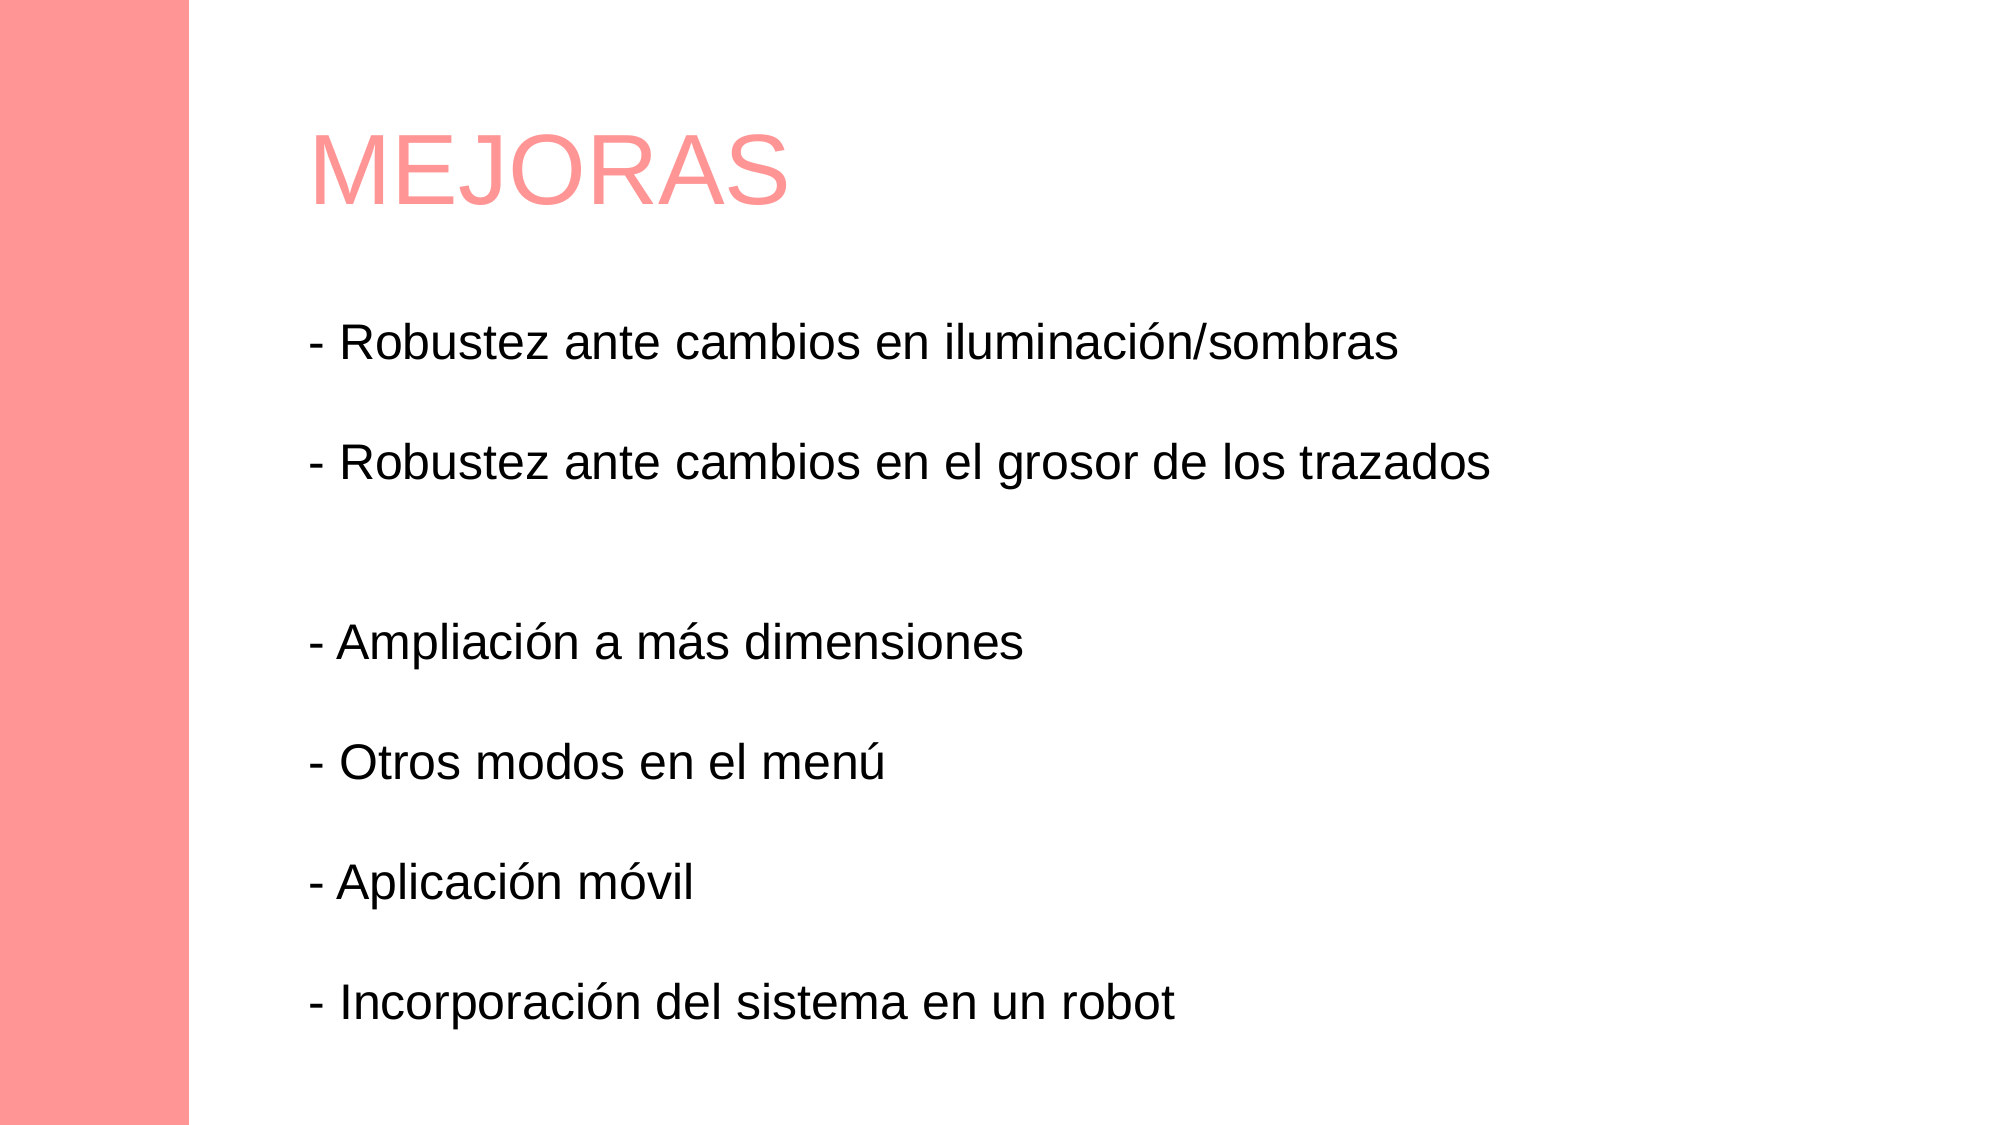

MEJORAS

- Robustez ante cambios en iluminación/sombras

- Robustez ante cambios en el grosor de los trazados

- Ampliación a más dimensiones

- Otros modos en el menú

- Aplicación móvil

- Incorporación del sistema en un robot